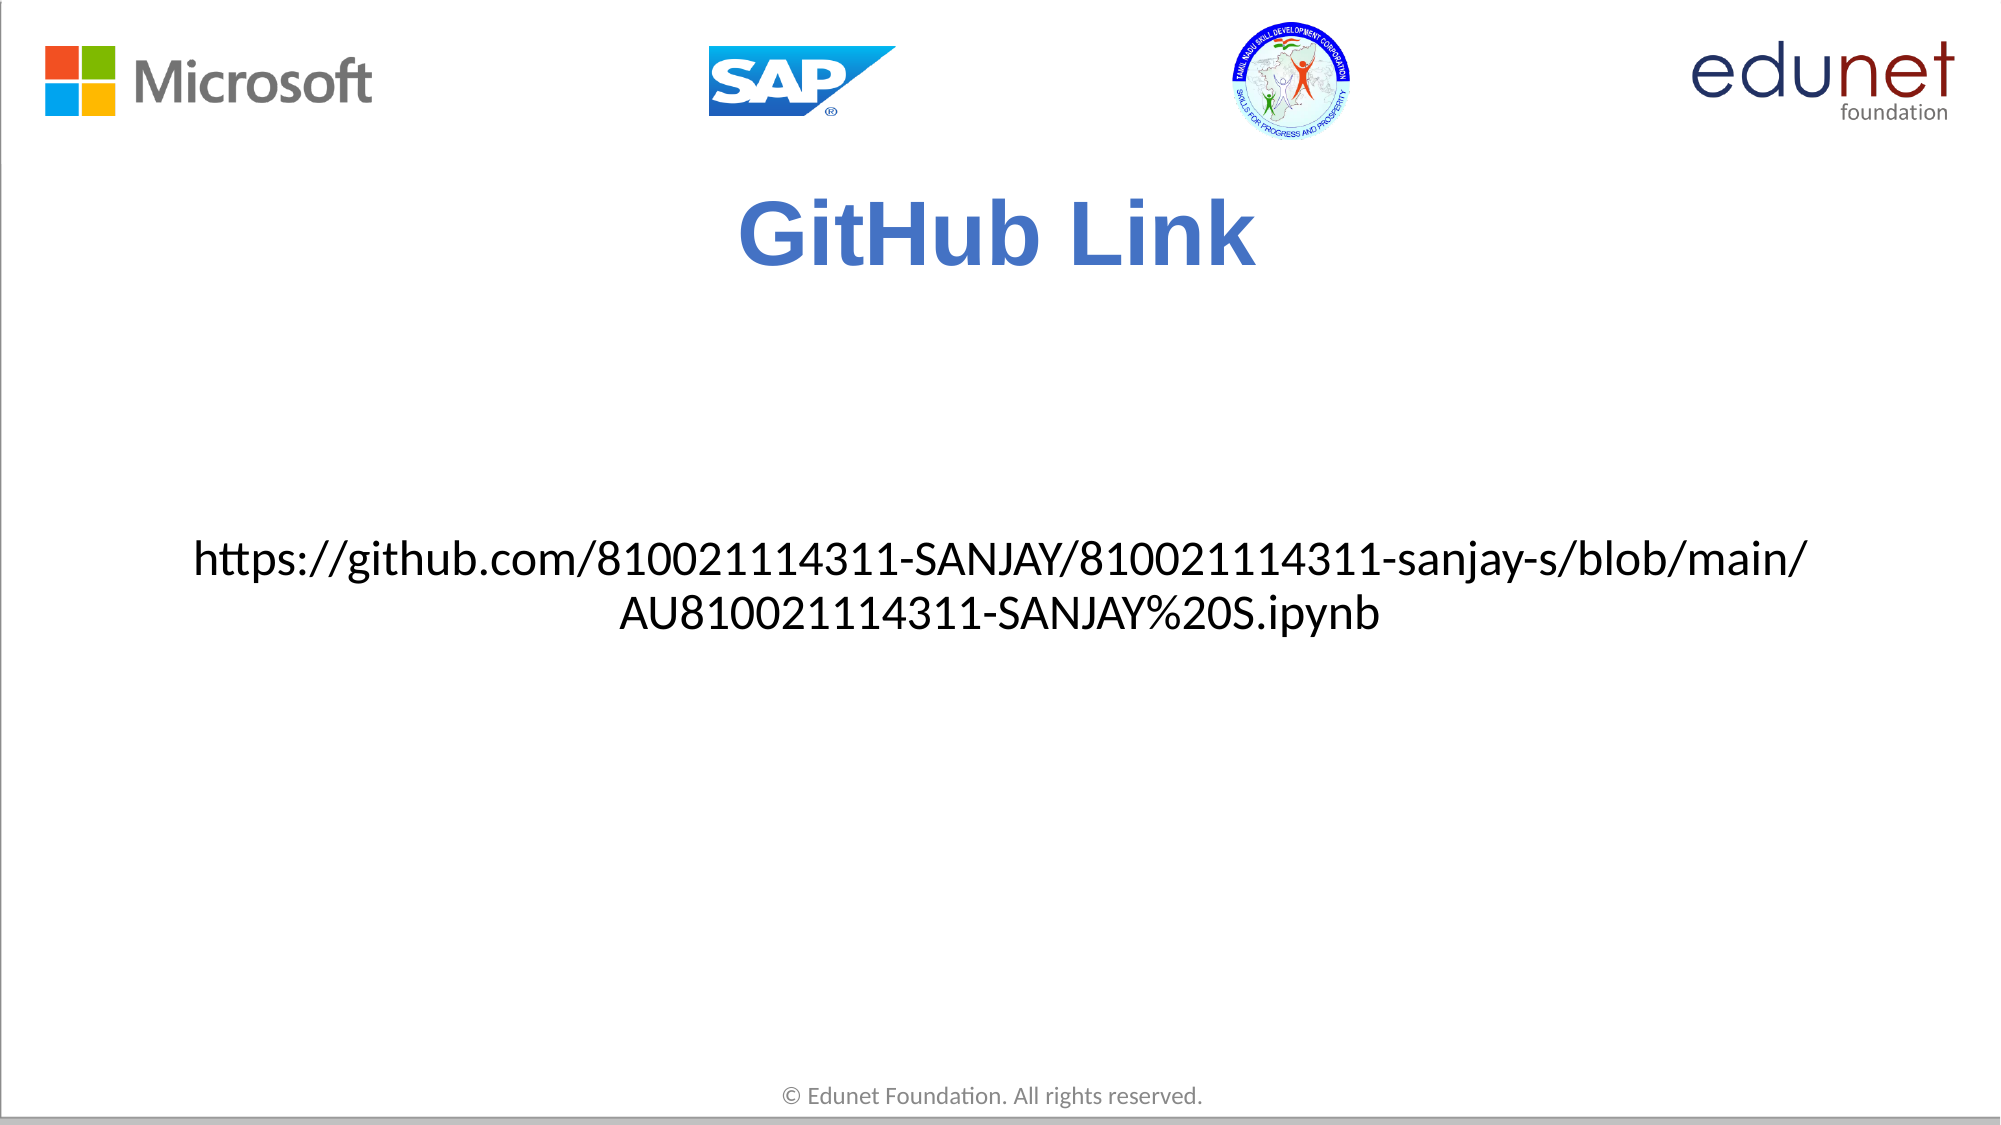

# GitHub Link
https://github.com/810021114311-SANJAY/810021114311-sanjay-s/blob/main/AU810021114311-SANJAY%20S.ipynb
© Edunet Foundation. All rights reserved.